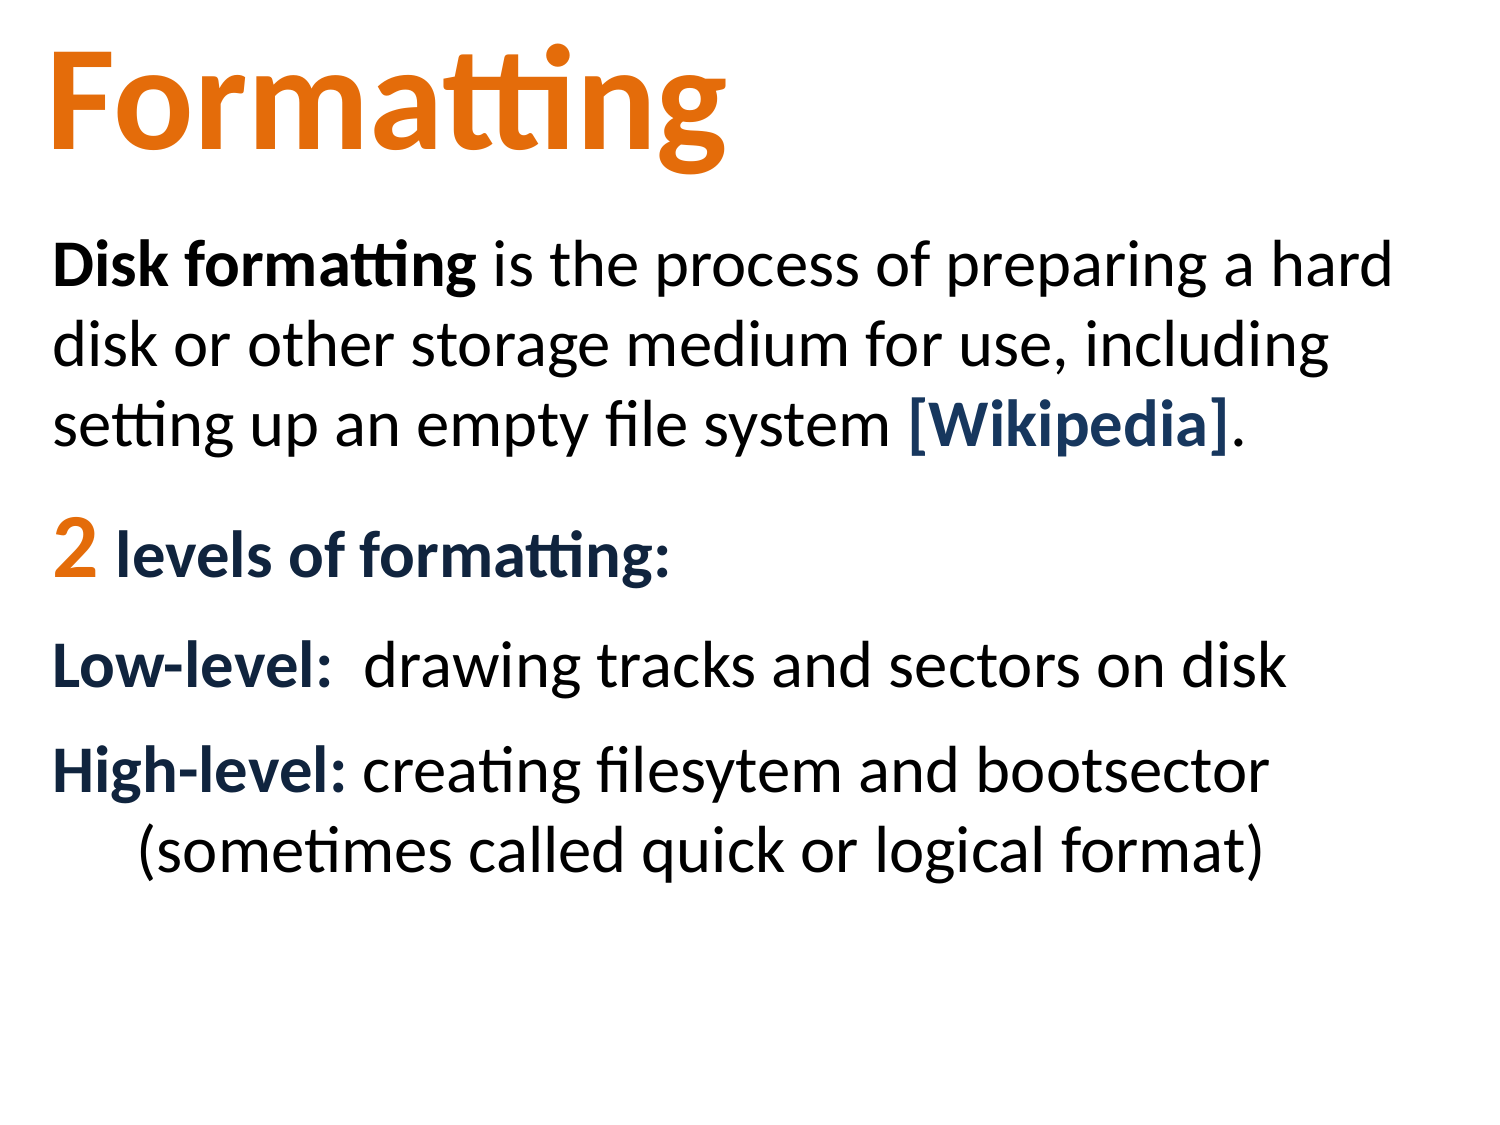

# Formatting
Disk formatting is the process of preparing a hard disk or other storage medium for use, including setting up an empty file system [Wikipedia].

2 levels of formatting:

Low-level:  drawing tracks and sectors on disk

High-level: creating filesytem and bootsector (sometimes called quick or logical format)